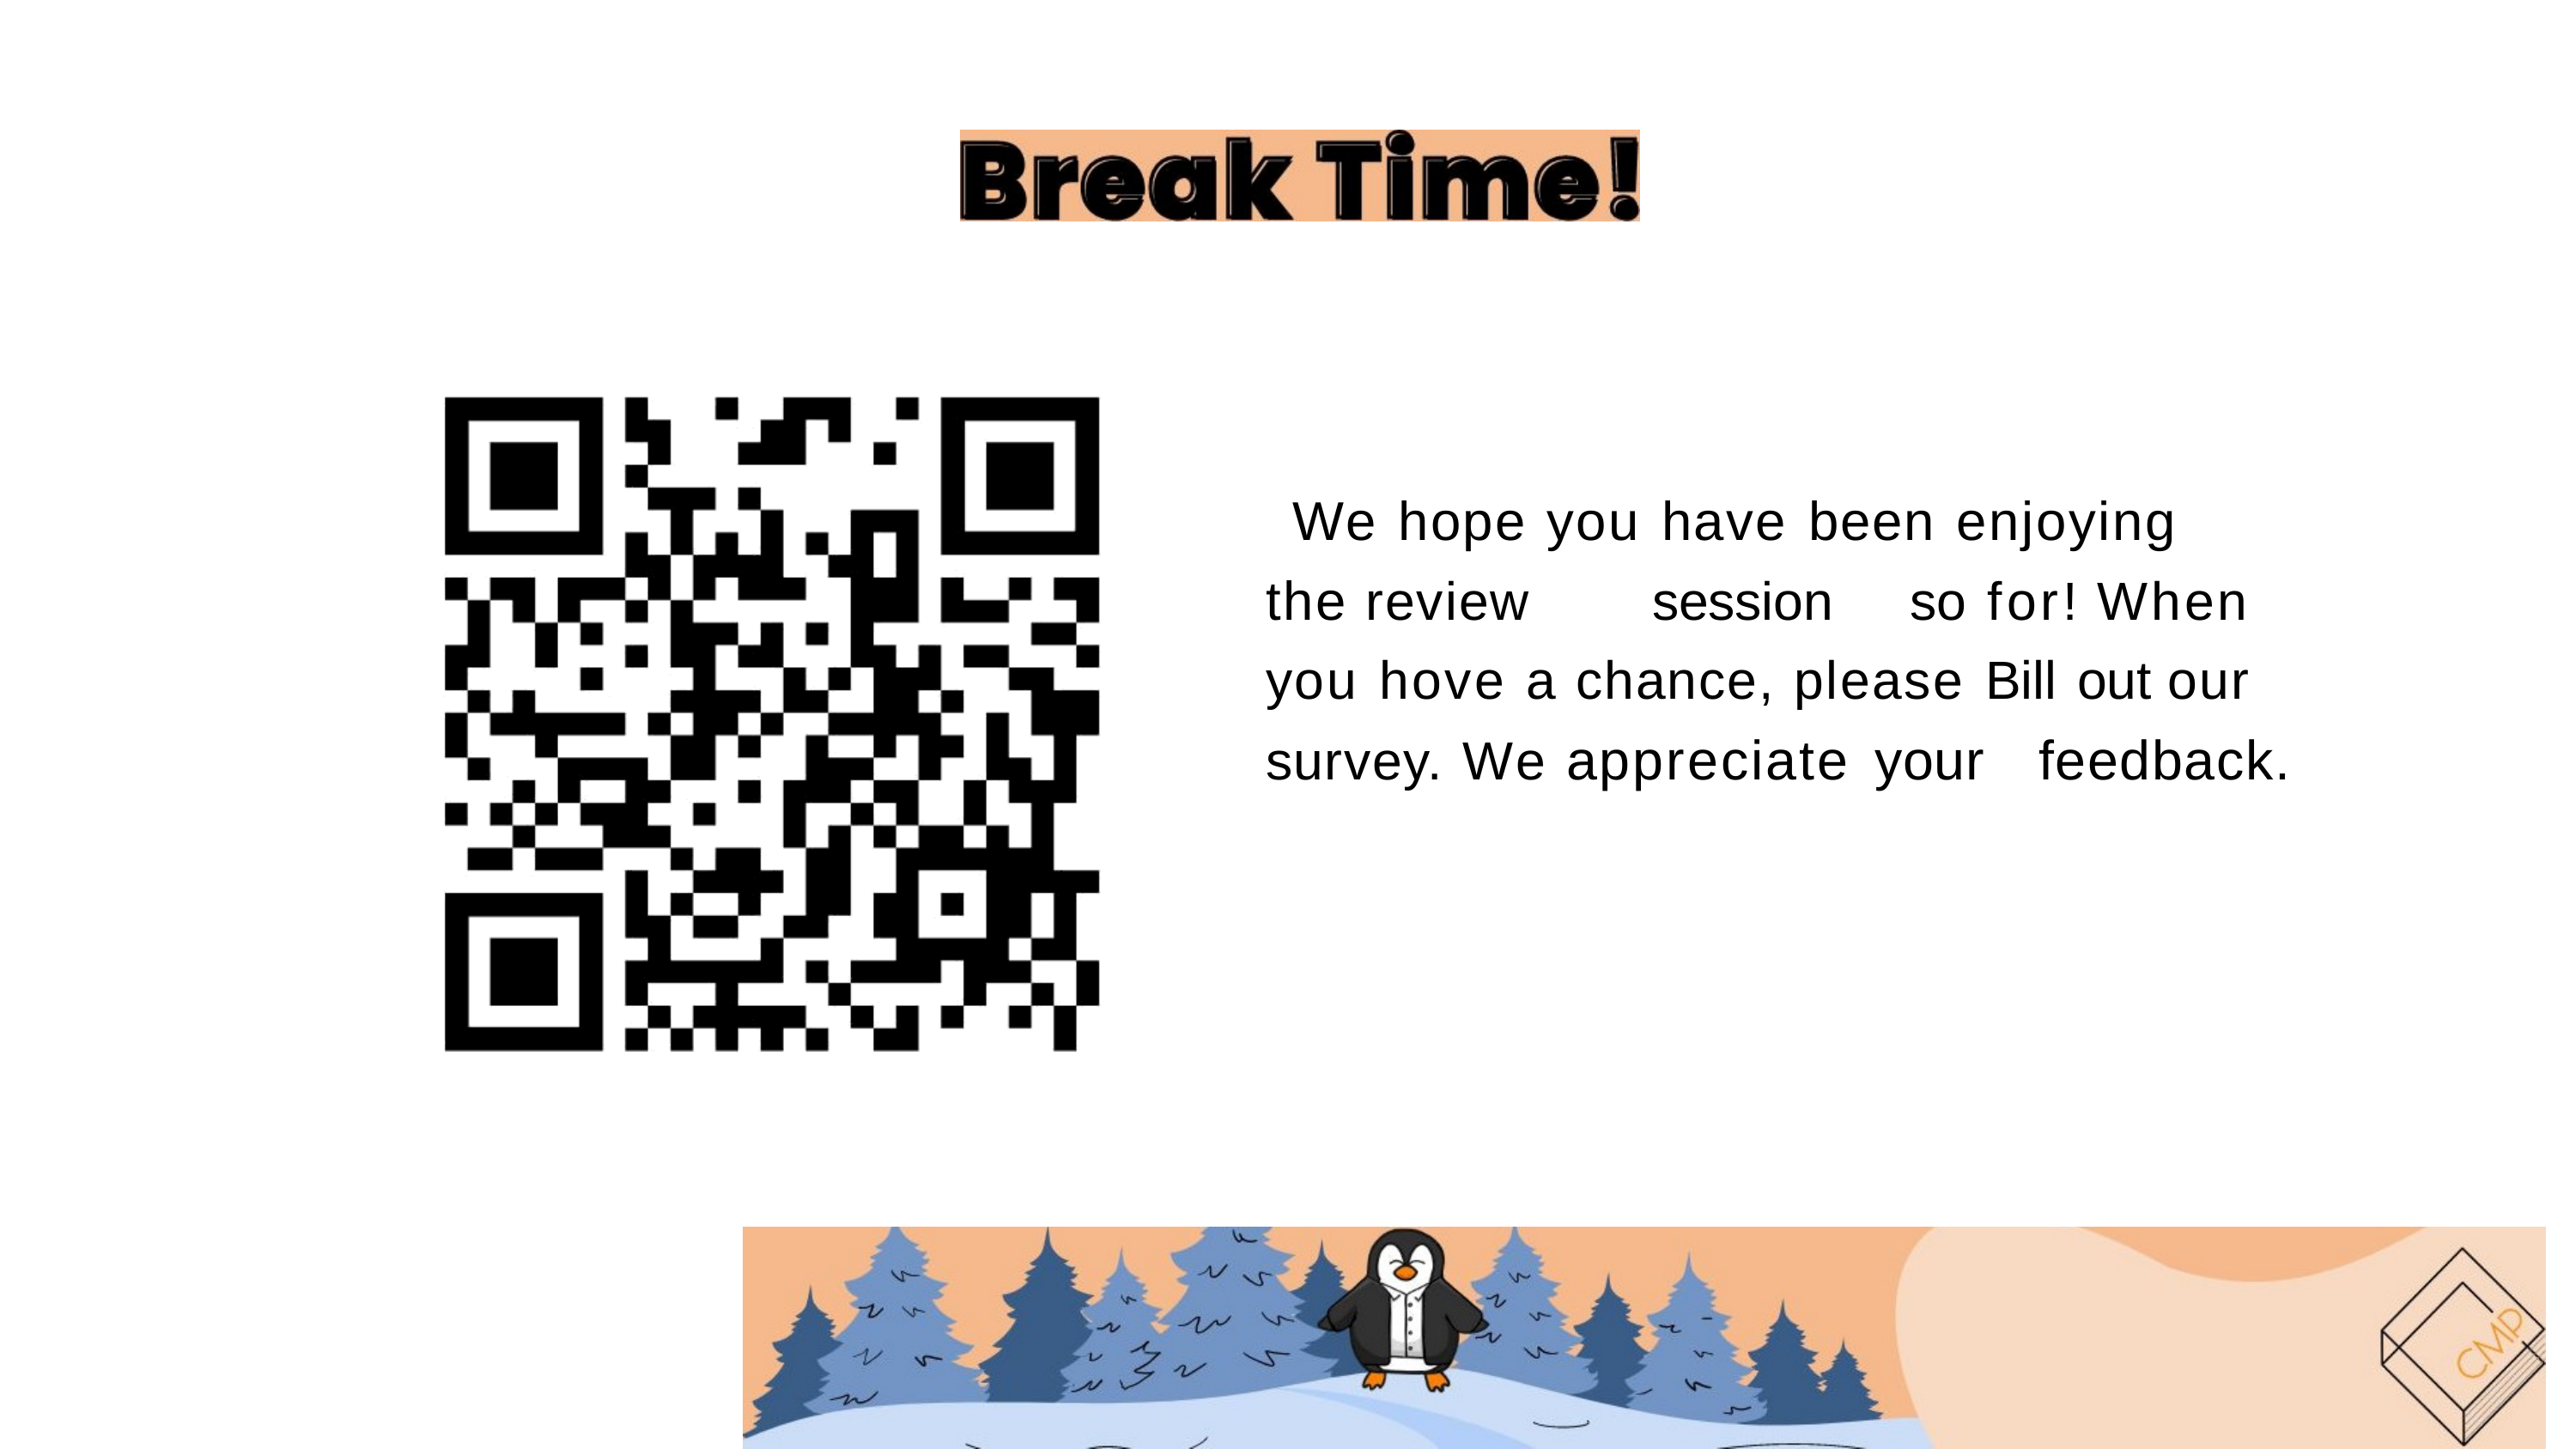

# We hope you have been enjoying	the review	session	so for! When you hove a chance, please Bill out	our	survey. We appreciate your	feedback.